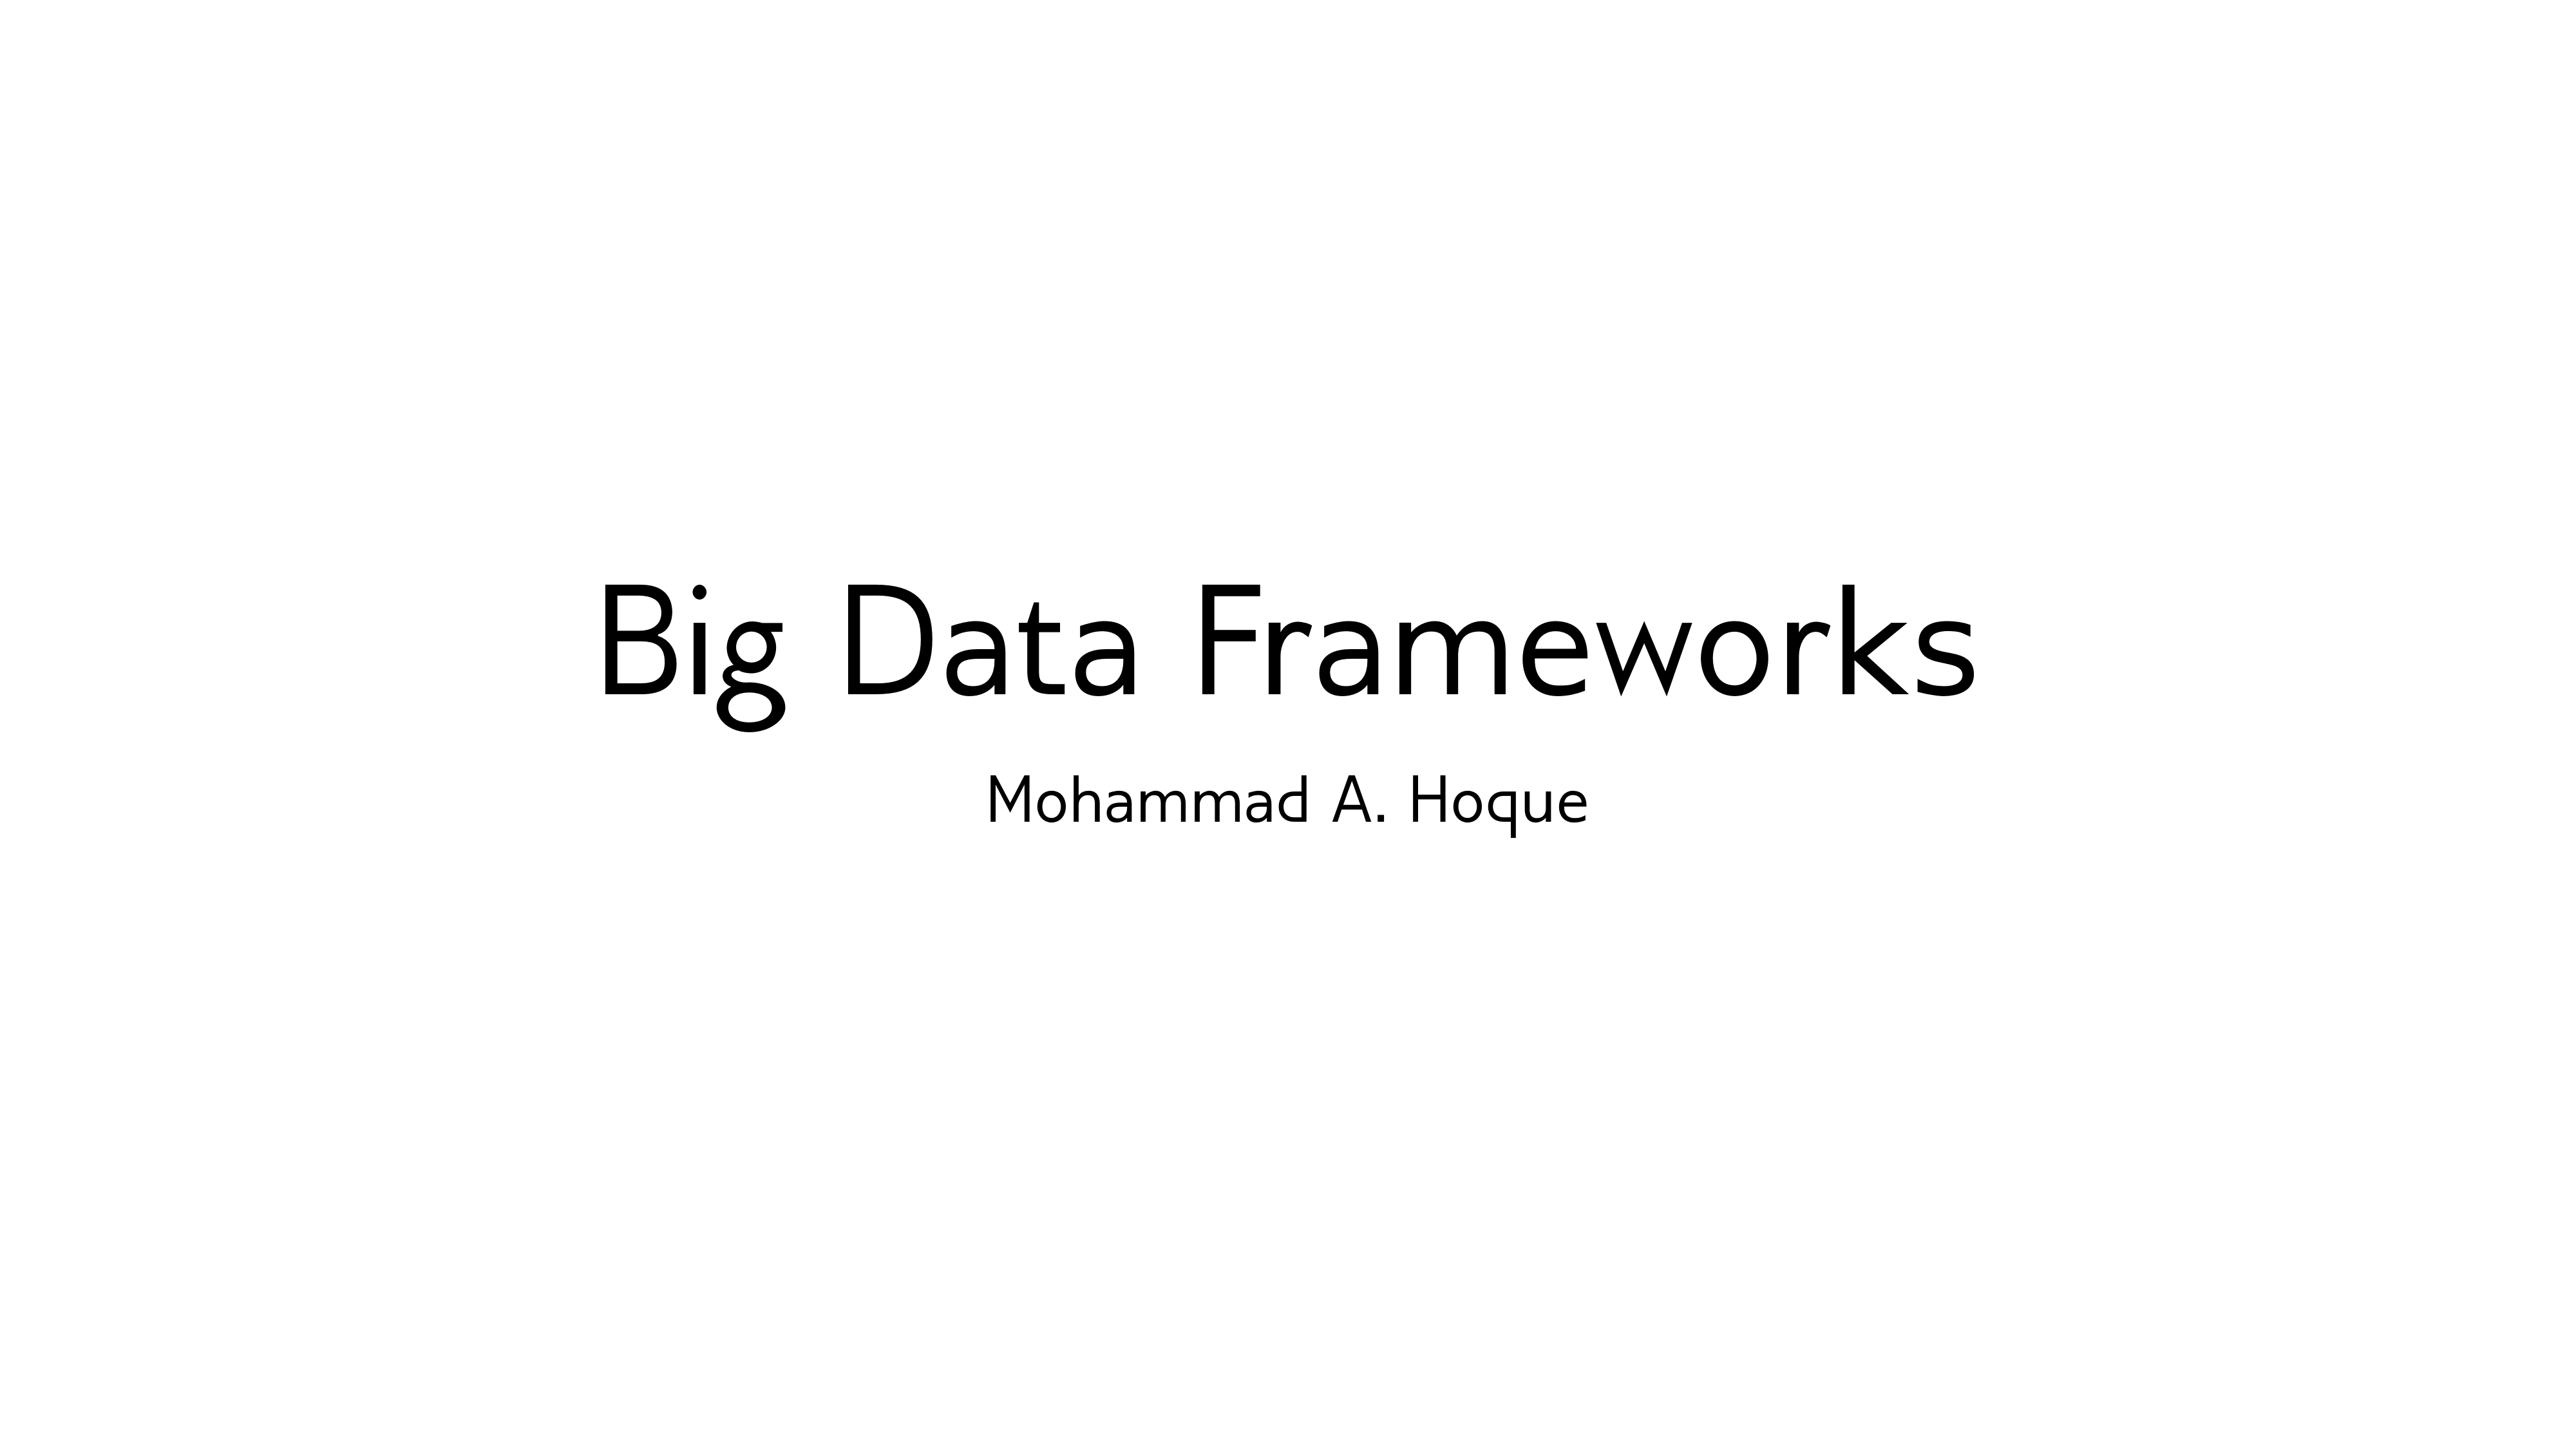

# Big Data Frameworks
Mohammad A. Hoque